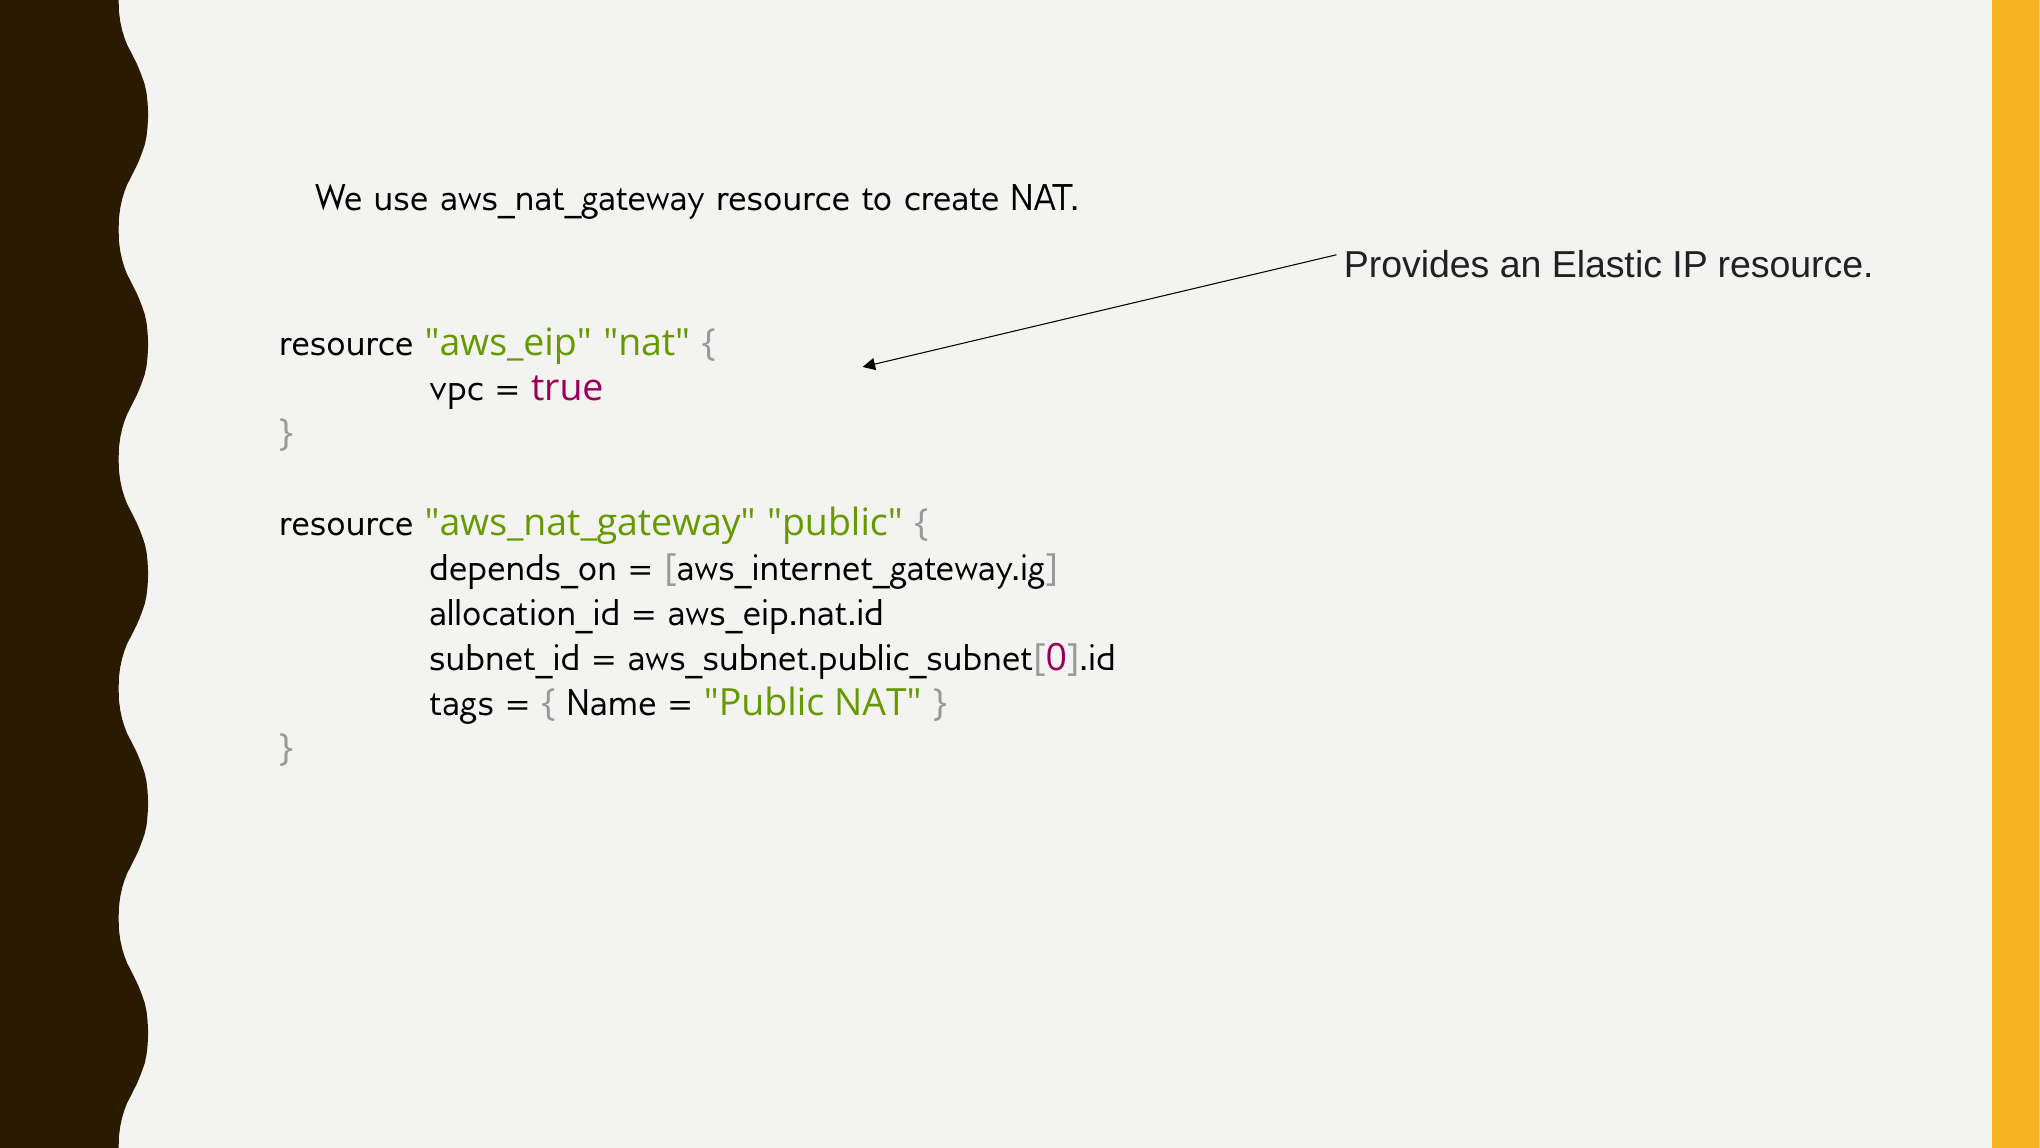

We use aws_nat_gateway resource to create NAT.
Provides an Elastic IP resource.
resource "aws_eip" "nat" {
	vpc = true
}

resource "aws_nat_gateway" "public" {
	depends_on = [aws_internet_gateway.ig]
	allocation_id = aws_eip.nat.id
	subnet_id = aws_subnet.public_subnet[0].id
	tags = { Name = "Public NAT" }
}